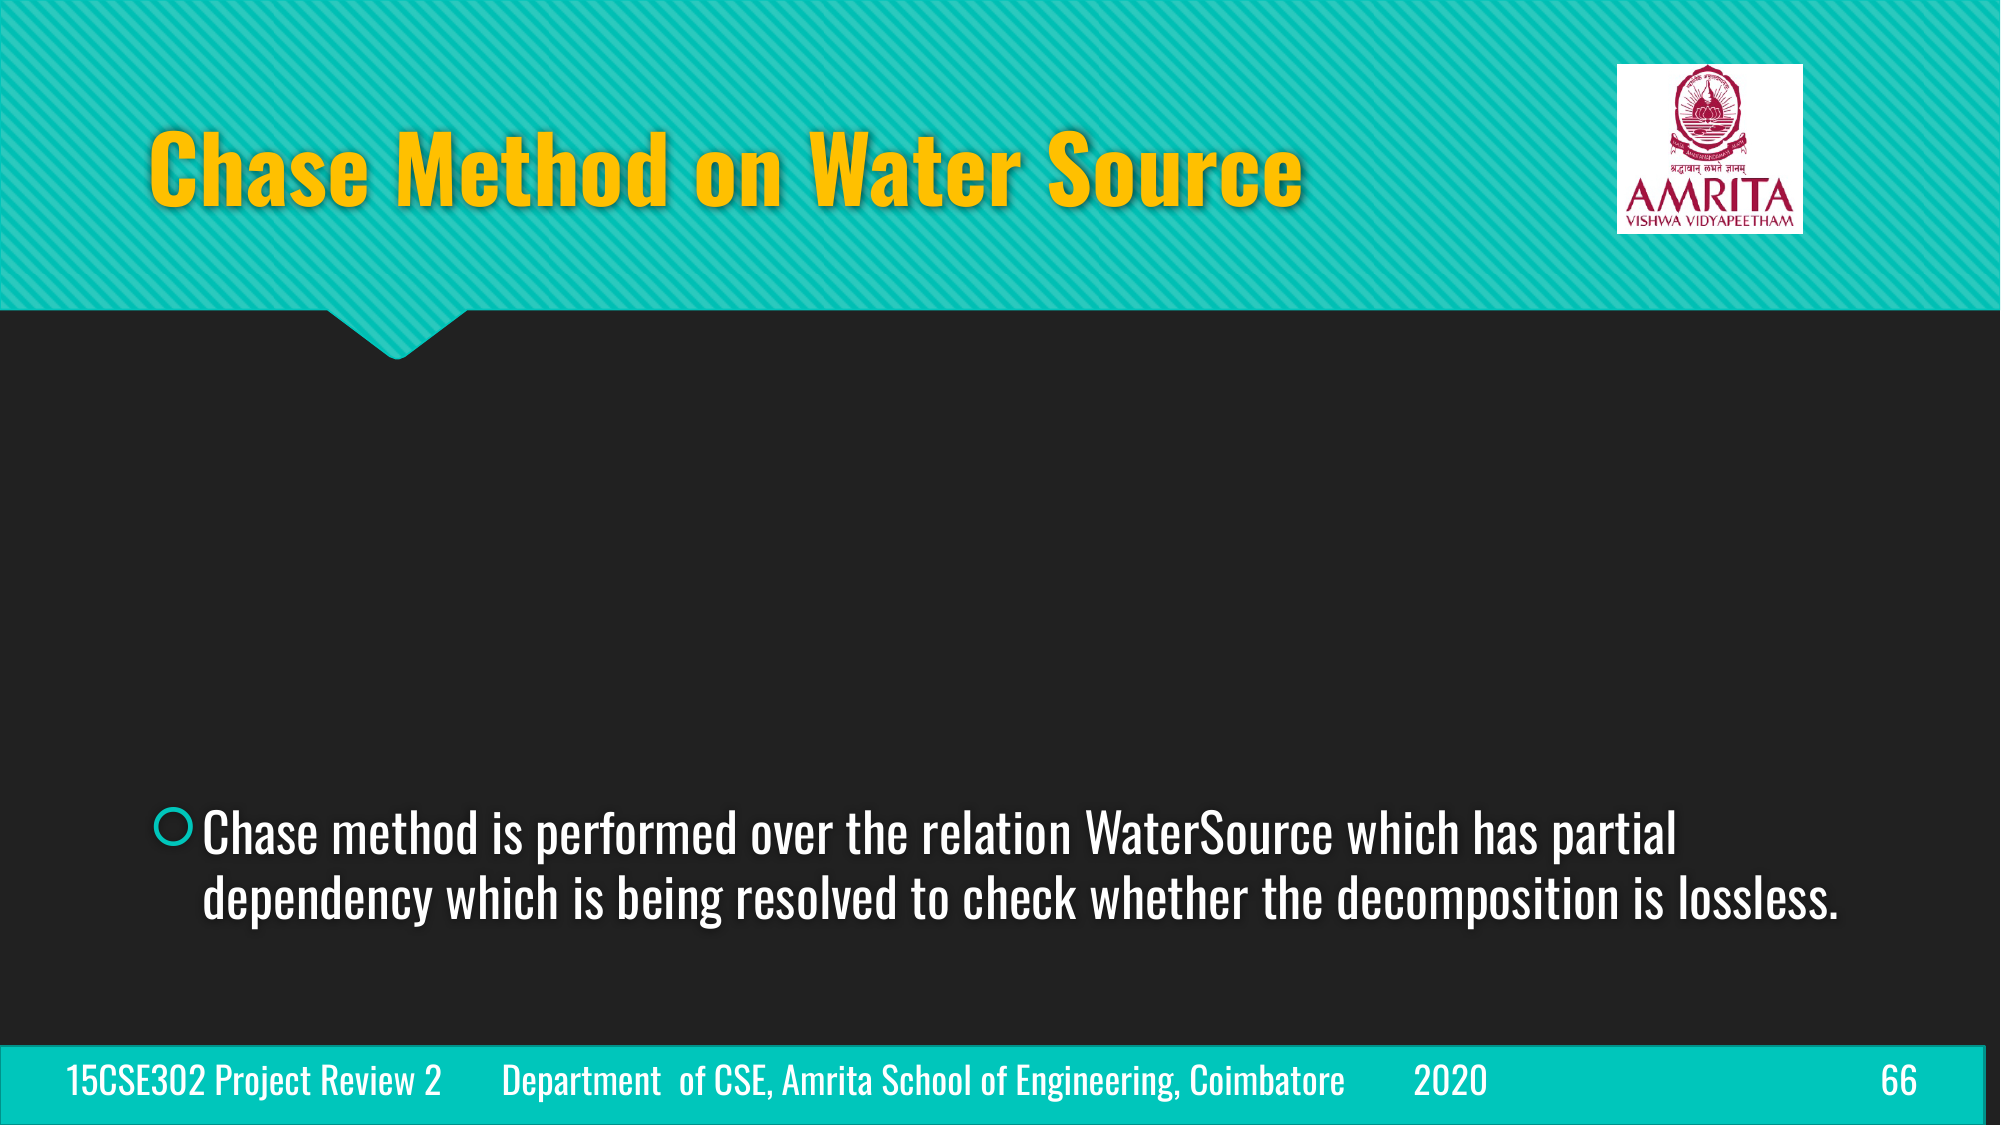

# Chase Method on Water Source

Chase method is performed over the relation WaterSource which has partial dependency which is being resolved to check whether the decomposition is lossless.